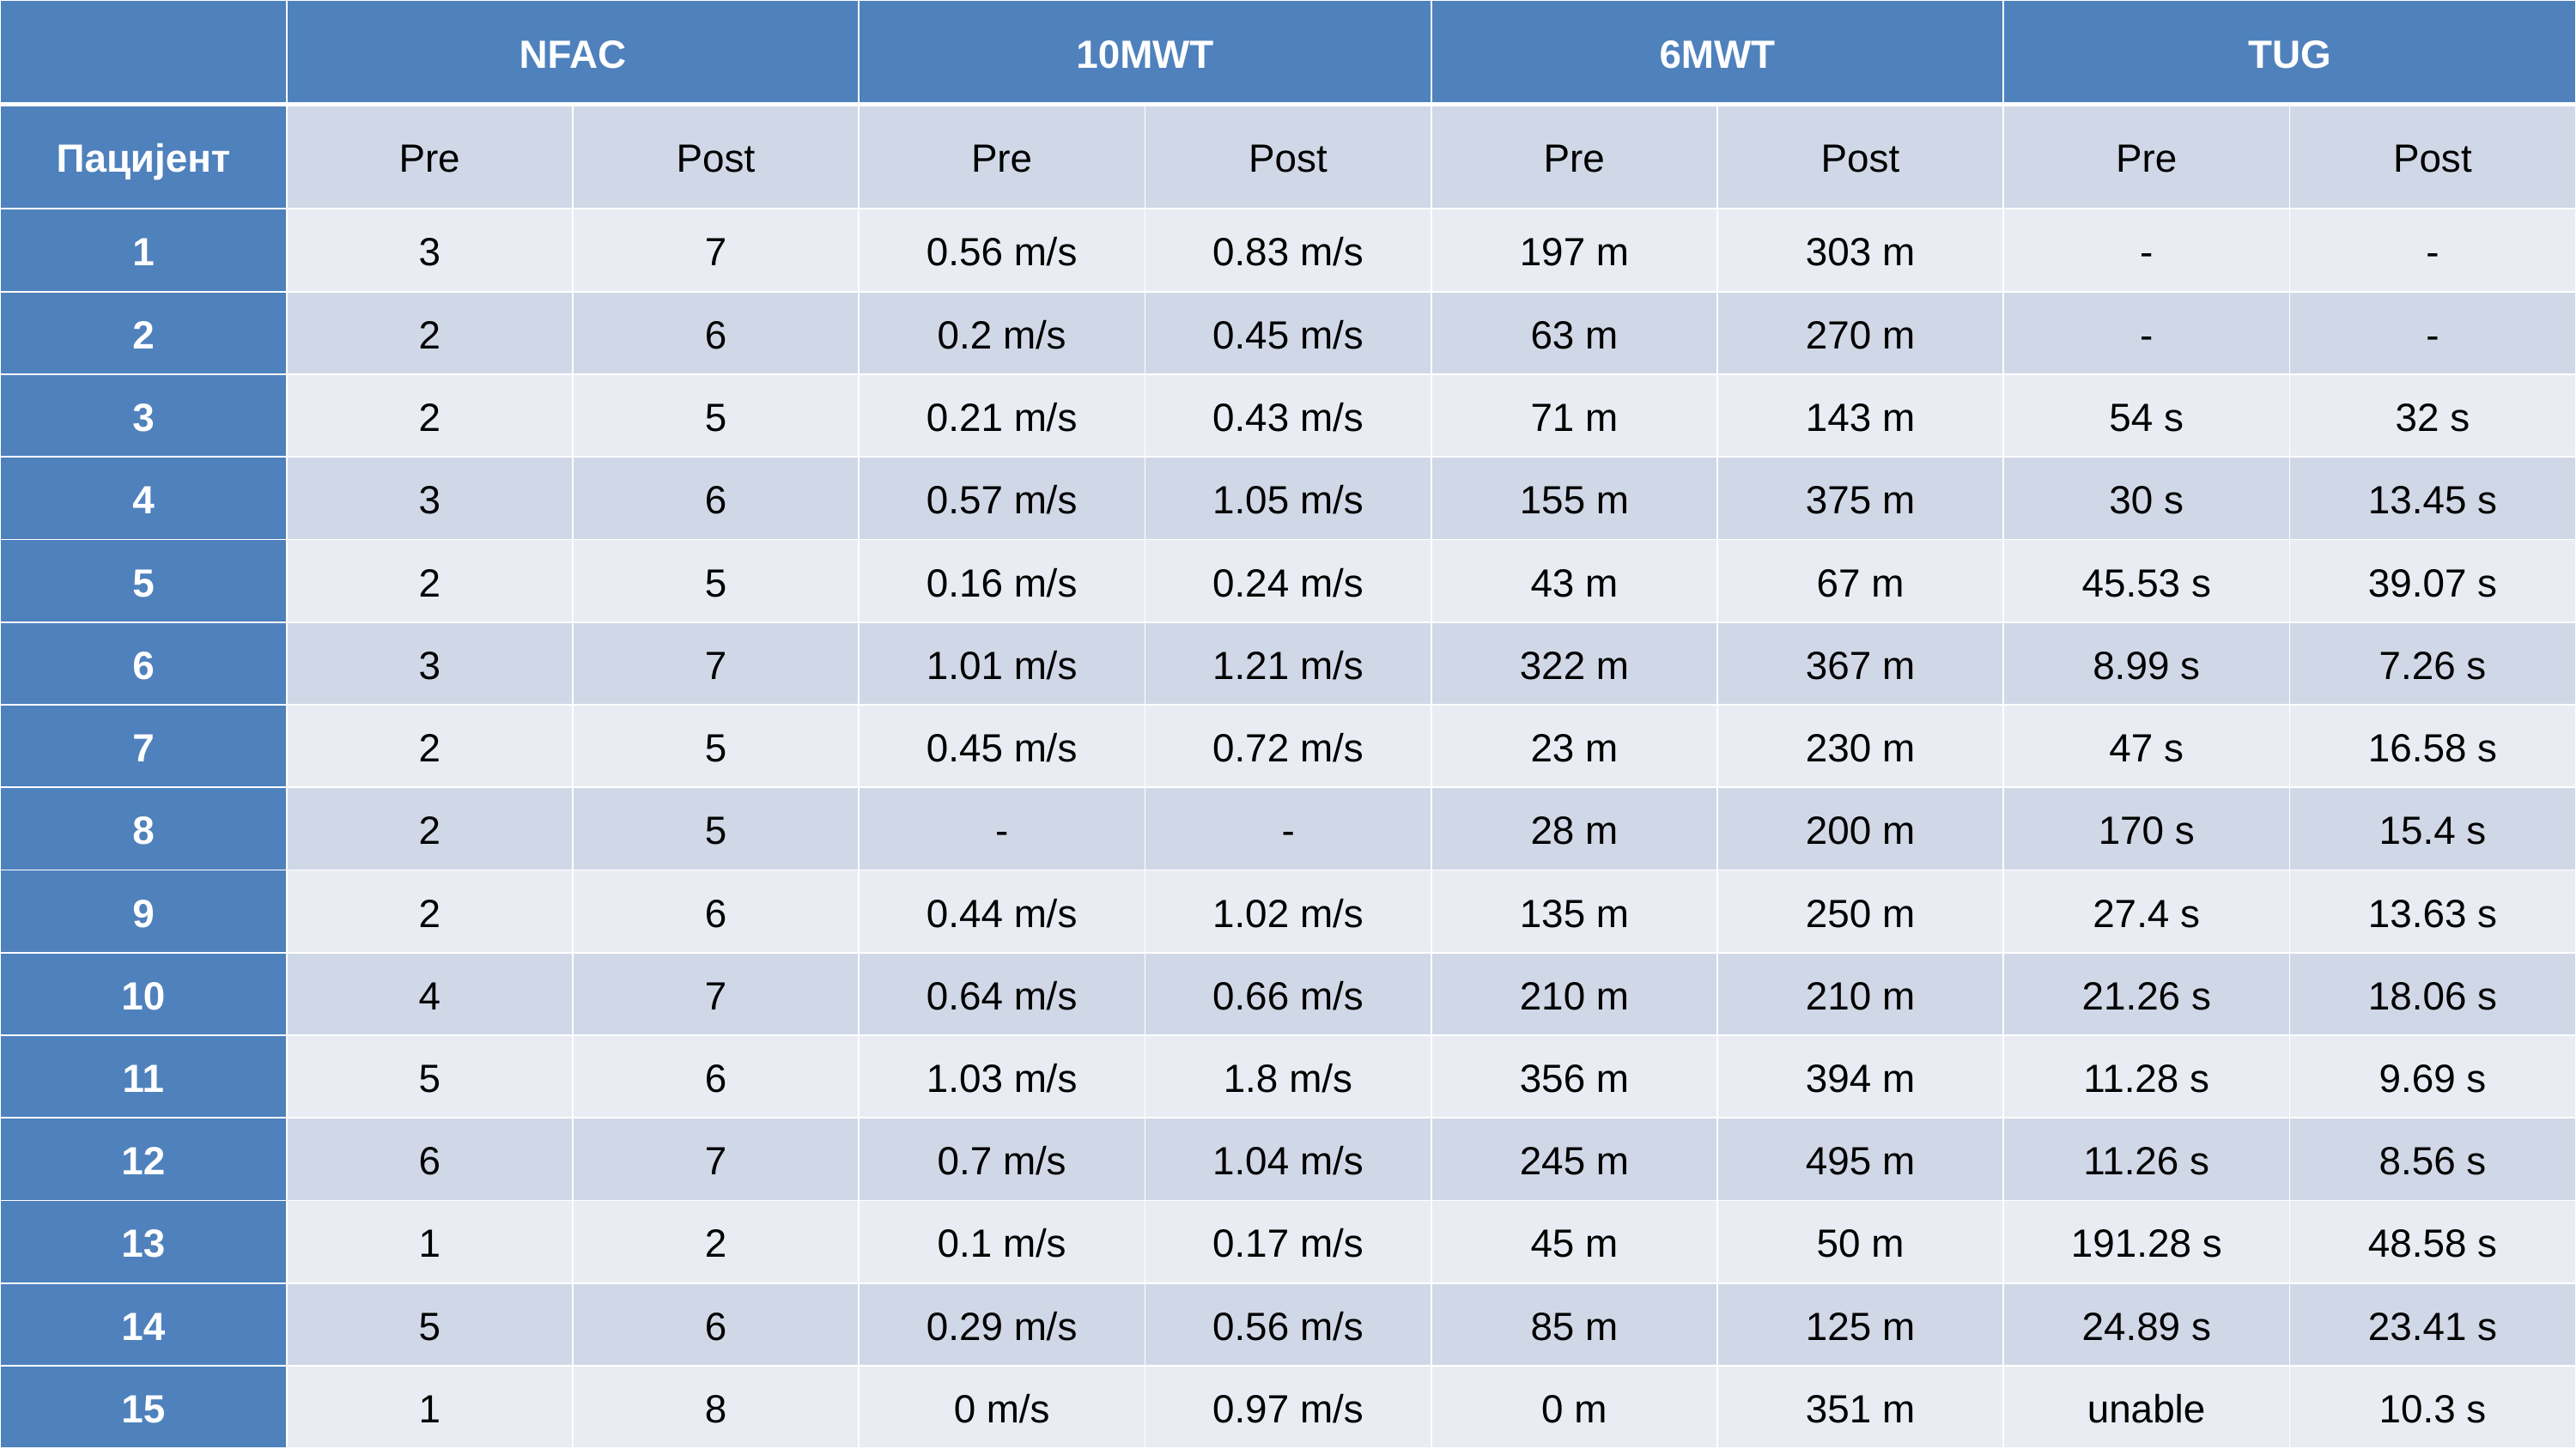

|  | NFAC |  | 10MWT |  | 6MWT |  | TUG |  |
| --- | --- | --- | --- | --- | --- | --- | --- | --- |
| Пацијент | Pre | Post | Pre | Post | Pre | Post | Pre | Post |
| 1 | 3 | 7 | 0.56 m/s | 0.83 m/s | 197 m | 303 m | - | - |
| 2 | 2 | 6 | 0.2 m/s | 0.45 m/s | 63 m | 270 m | - | - |
| 3 | 2 | 5 | 0.21 m/s | 0.43 m/s | 71 m | 143 m | 54 s | 32 s |
| 4 | 3 | 6 | 0.57 m/s | 1.05 m/s | 155 m | 375 m | 30 s | 13.45 s |
| 5 | 2 | 5 | 0.16 m/s | 0.24 m/s | 43 m | 67 m | 45.53 s | 39.07 s |
| 6 | 3 | 7 | 1.01 m/s | 1.21 m/s | 322 m | 367 m | 8.99 s | 7.26 s |
| 7 | 2 | 5 | 0.45 m/s | 0.72 m/s | 23 m | 230 m | 47 s | 16.58 s |
| 8 | 2 | 5 | - | - | 28 m | 200 m | 170 s | 15.4 s |
| 9 | 2 | 6 | 0.44 m/s | 1.02 m/s | 135 m | 250 m | 27.4 s | 13.63 s |
| 10 | 4 | 7 | 0.64 m/s | 0.66 m/s | 210 m | 210 m | 21.26 s | 18.06 s |
| 11 | 5 | 6 | 1.03 m/s | 1.8 m/s | 356 m | 394 m | 11.28 s | 9.69 s |
| 12 | 6 | 7 | 0.7 m/s | 1.04 m/s | 245 m | 495 m | 11.26 s | 8.56 s |
| 13 | 1 | 2 | 0.1 m/s | 0.17 m/s | 45 m | 50 m | 191.28 s | 48.58 s |
| 14 | 5 | 6 | 0.29 m/s | 0.56 m/s | 85 m | 125 m | 24.89 s | 23.41 s |
| 15 | 1 | 8 | 0 m/s | 0.97 m/s | 0 m | 351 m | unable | 10.3 s |